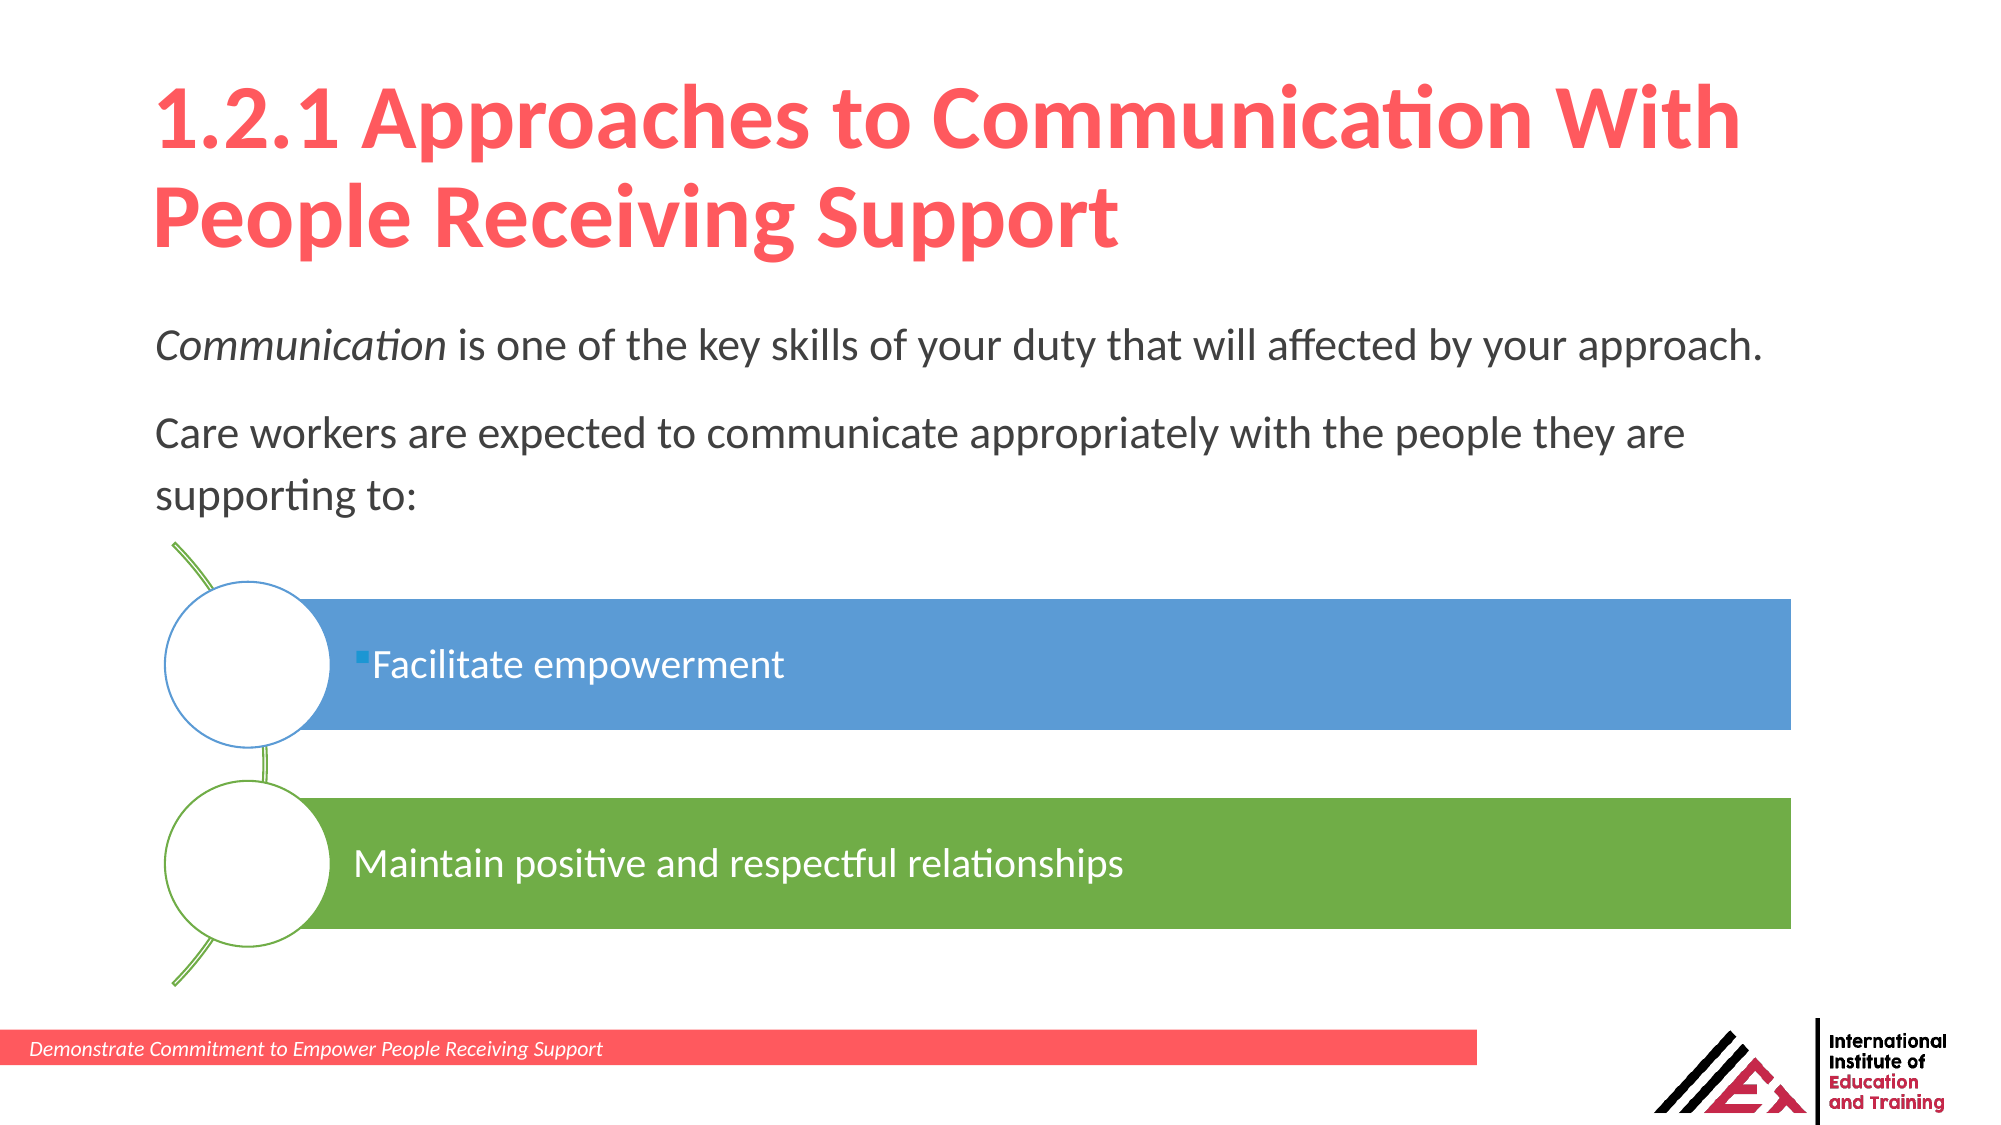

1.2.1 Approaches to Communication With People Receiving Support
Communication is one of the key skills of your duty that will affected by your approach.
Care workers are expected to communicate appropriately with the people they are supporting to:

Facilitate empowerment
Maintain positive and respectful relationships
Demonstrate Commitment to Empower People Receiving Support